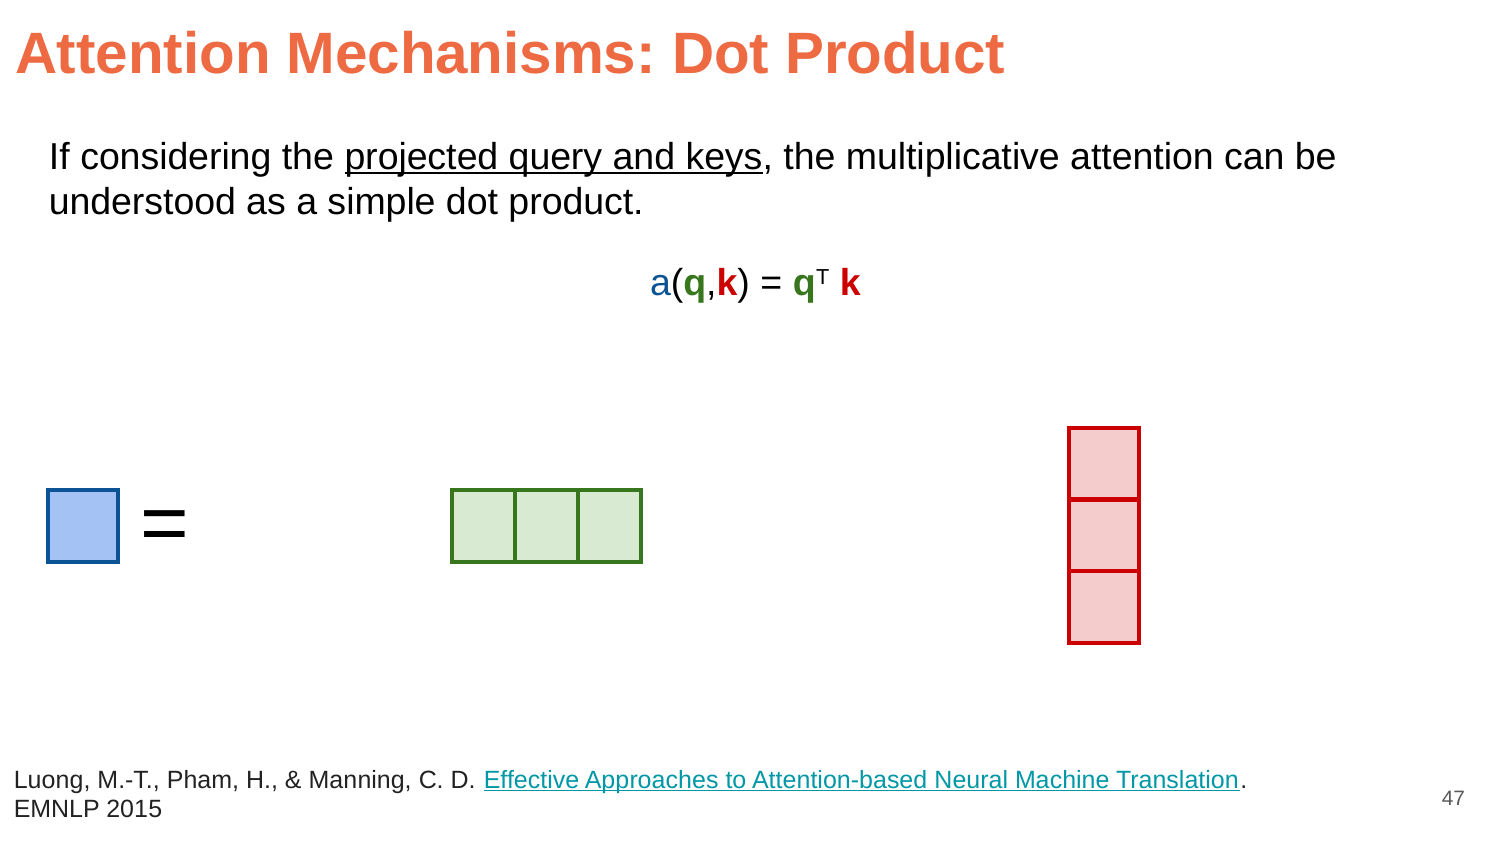

# Attention Mechanisms: Dot Product
If considering the projected query and keys, the multiplicative attention can be understood as a simple dot product.
 a(q,k) = qT k
|  |
| --- |
|  |
|  |
=
|  |
| --- |
|  |  |  |
| --- | --- | --- |
Luong, M.-T., Pham, H., & Manning, C. D. Effective Approaches to Attention-based Neural Machine Translation. EMNLP 2015
47